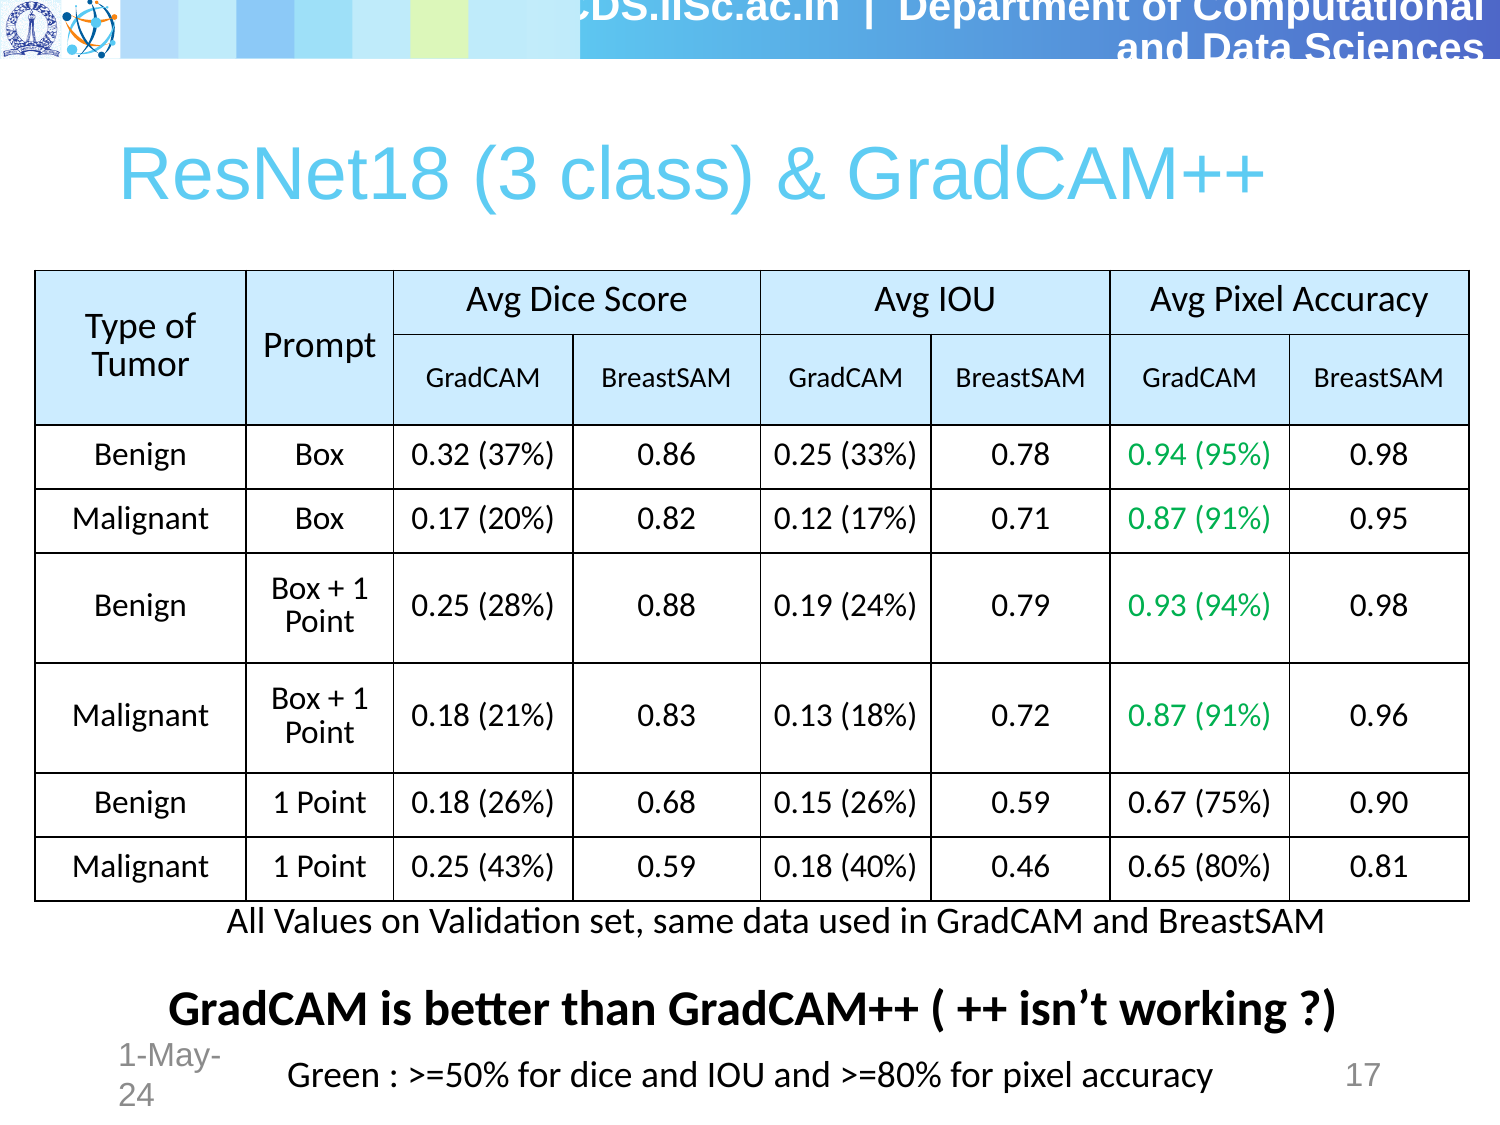

# ResNet18 (3 class) & GradCAM++
| Type of Tumor | Prompt | Avg Dice Score |  | Avg IOU |  | Avg Pixel Accuracy |  |
| --- | --- | --- | --- | --- | --- | --- | --- |
|  |  | GradCAM | BreastSAM | GradCAM | BreastSAM | GradCAM | BreastSAM |
| Benign | Box | 0.32 (37%) | 0.86 | 0.25 (33%) | 0.78 | 0.94 (95%) | 0.98 |
| Malignant | Box | 0.17 (20%) | 0.82 | 0.12 (17%) | 0.71 | 0.87 (91%) | 0.95 |
| Benign | Box + 1 Point | 0.25 (28%) | 0.88 | 0.19 (24%) | 0.79 | 0.93 (94%) | 0.98 |
| Malignant | Box + 1 Point | 0.18 (21%) | 0.83 | 0.13 (18%) | 0.72 | 0.87 (91%) | 0.96 |
| Benign | 1 Point | 0.18 (26%) | 0.68 | 0.15 (26%) | 0.59 | 0.67 (75%) | 0.90 |
| Malignant | 1 Point | 0.25 (43%) | 0.59 | 0.18 (40%) | 0.46 | 0.65 (80%) | 0.81 |
All Values on Validation set, same data used in GradCAM and BreastSAM
GradCAM is better than GradCAM++ ( ++ isn’t working ?)
1-May-24
Green : >=50% for dice and IOU and >=80% for pixel accuracy
17